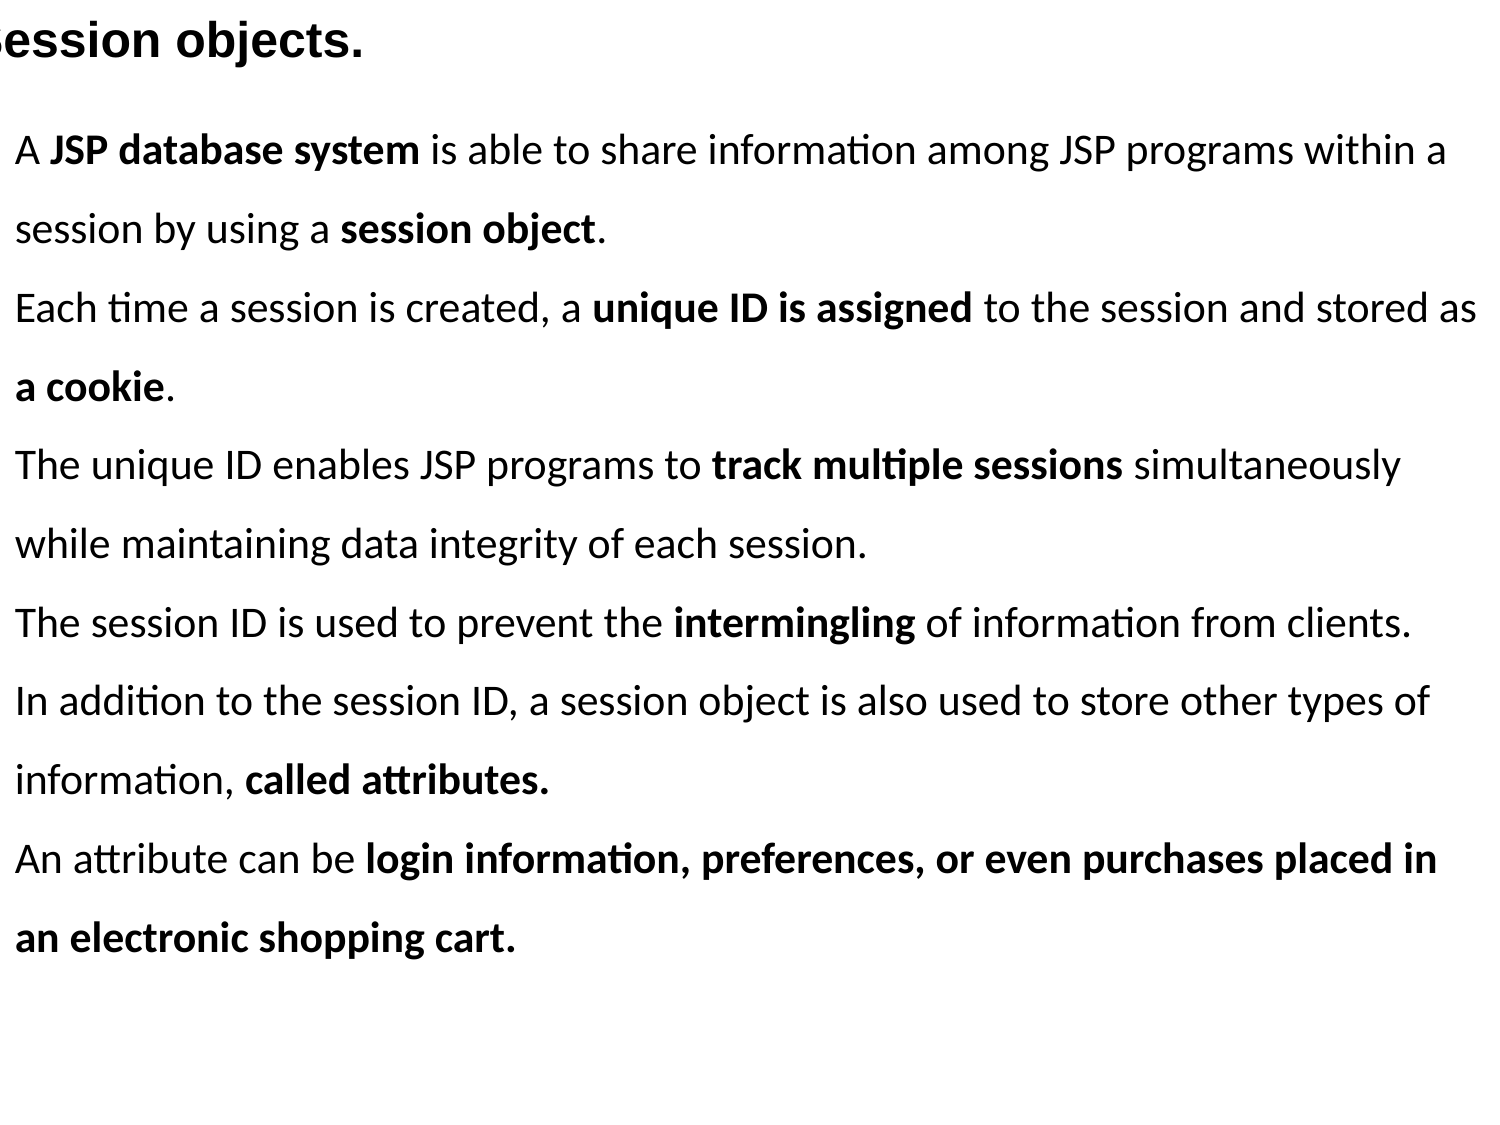

Session objects.
A JSP database system is able to share information among JSP programs within a session by using a session object.
Each time a session is created, a unique ID is assigned to the session and stored as a cookie.
The unique ID enables JSP programs to track multiple sessions simultaneously while maintaining data integrity of each session.
The session ID is used to prevent the intermingling of information from clients.
In addition to the session ID, a session object is also used to store other types of
information, called attributes.
An attribute can be login information, preferences, or even purchases placed in an electronic shopping cart.